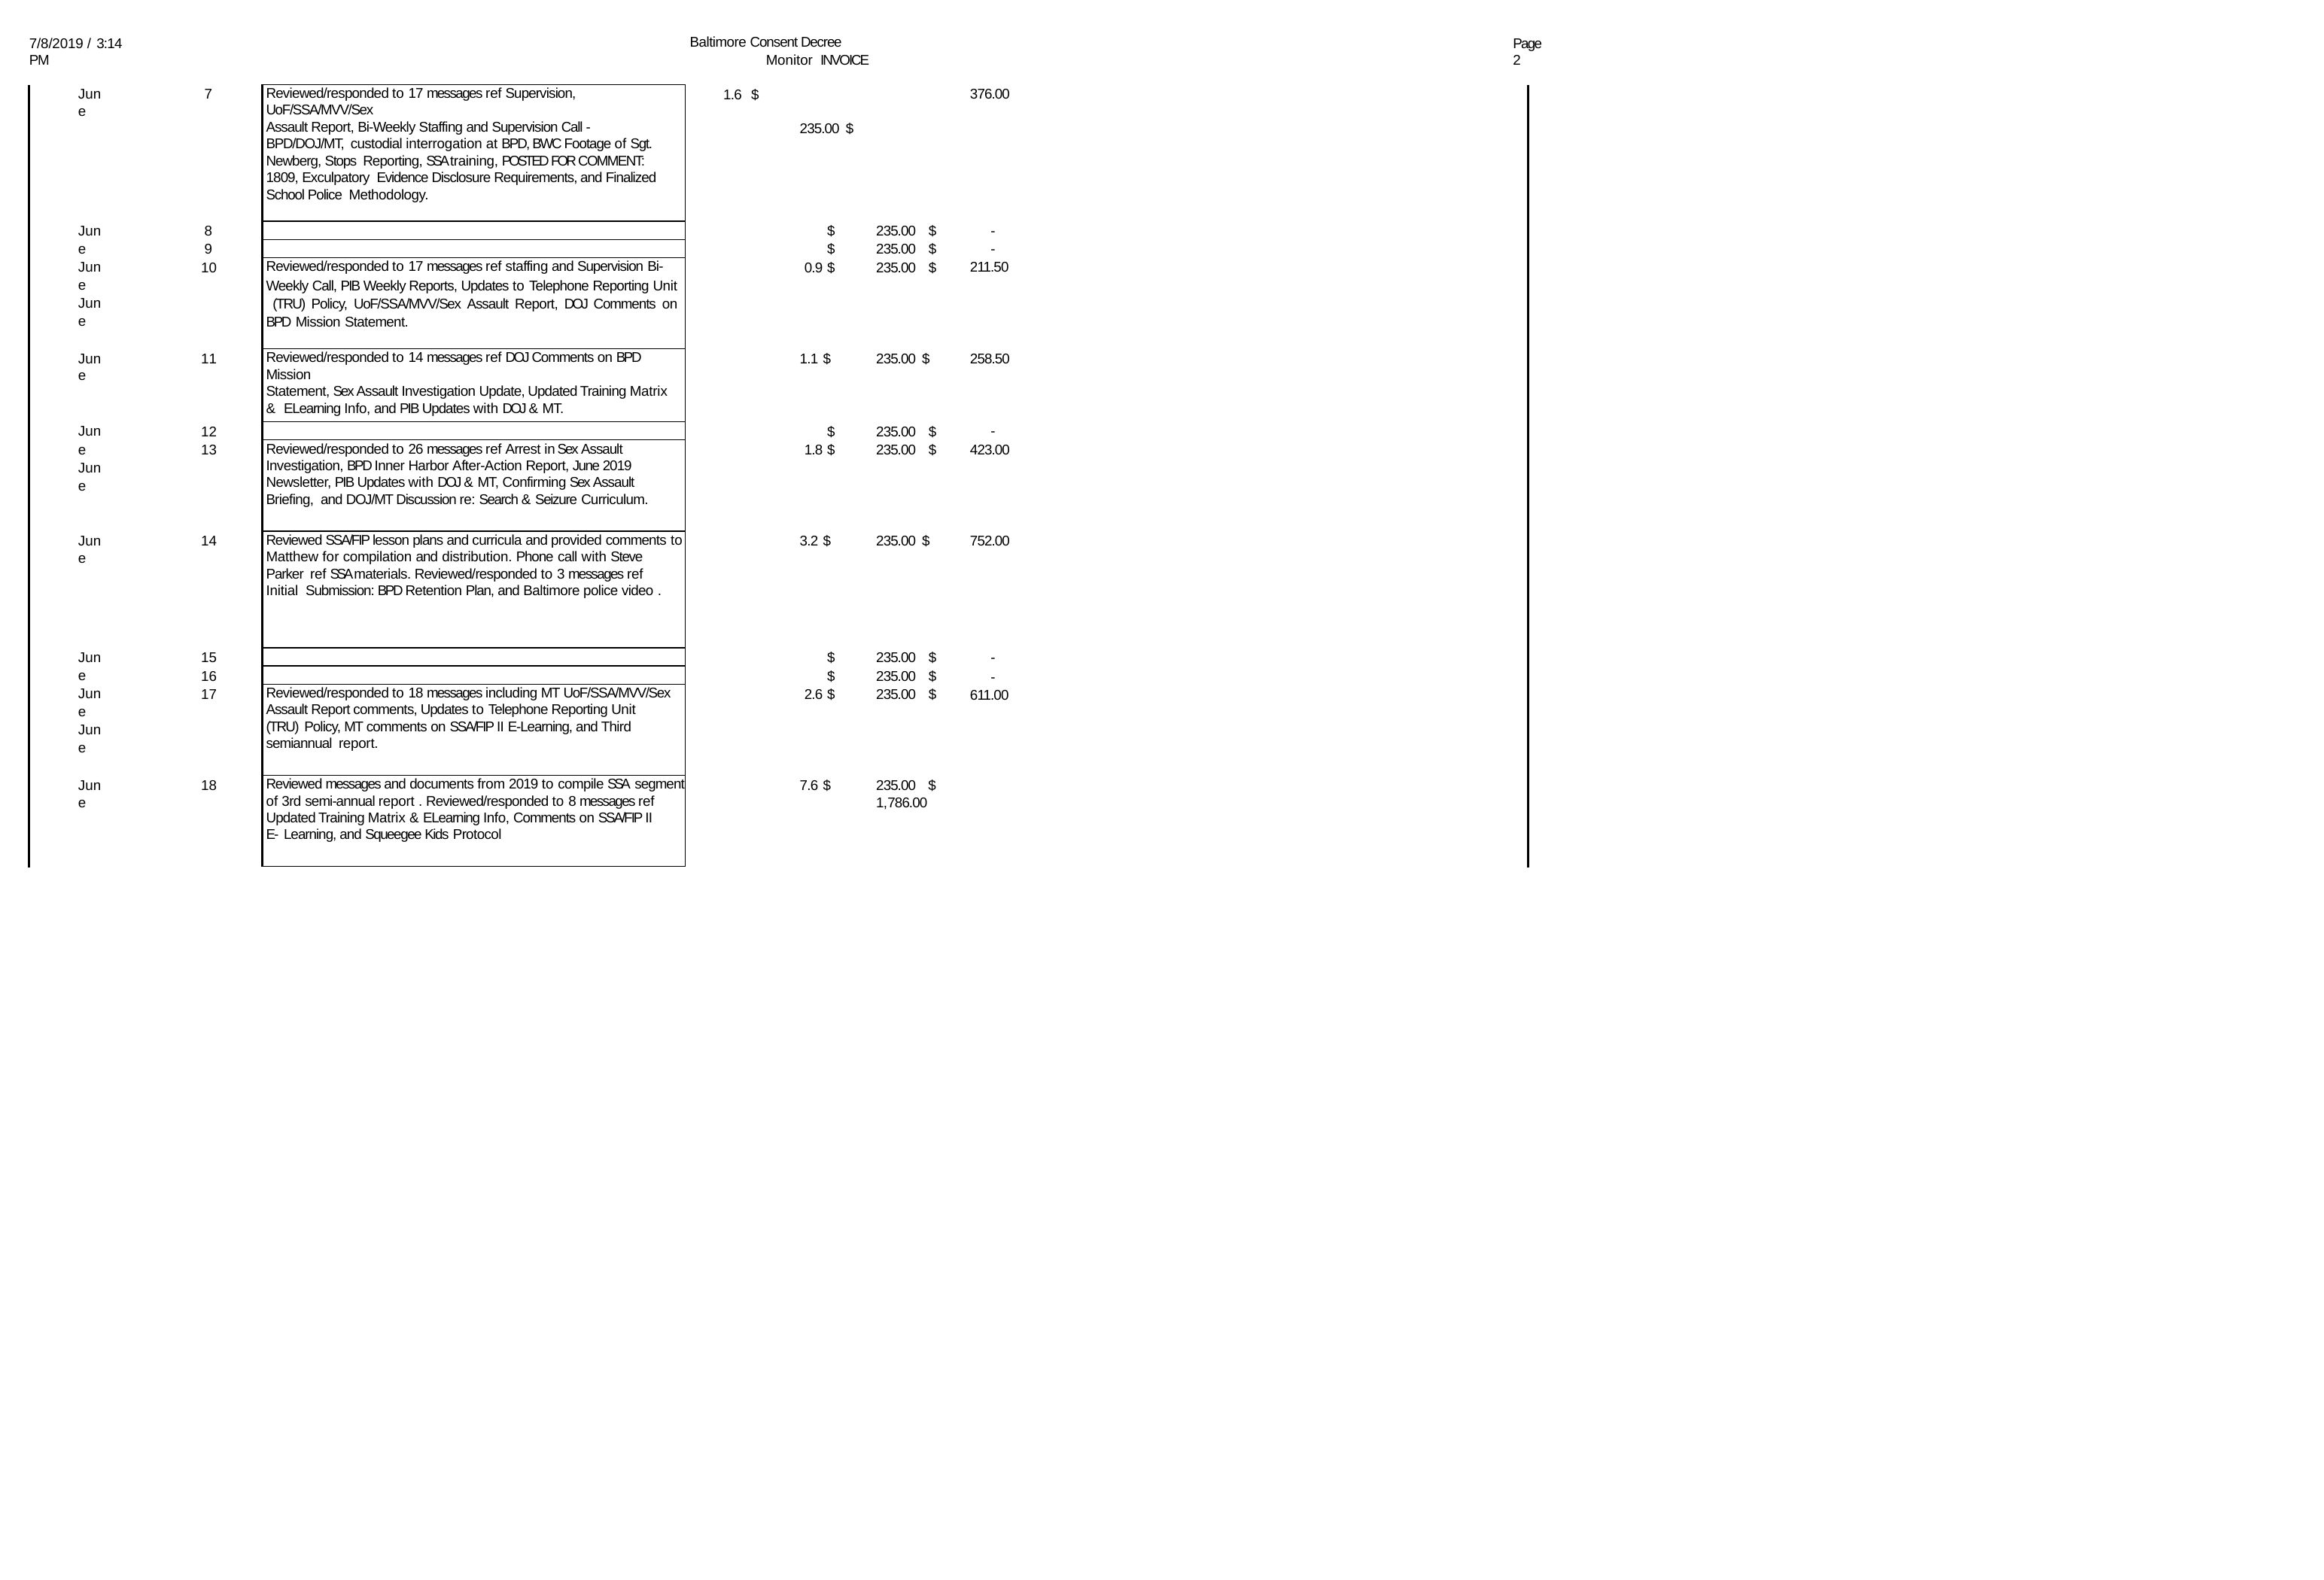

Baltimore Consent Decree Monitor  INVOICE

1.6  $	235.00 $
Page 2
7/8/2019 / 3:14 PM
June
7
376.00
| Reviewed/responded to 17 messages ref Supervision, UoF/SSA/MVV/Sex Assault Report, Bi-Weekly Staffing and Supervision Call - BPD/DOJ/MT, custodial interrogation at BPD, BWC Footage of Sgt. Newberg, Stops Reporting, SSA training, POSTED FOR COMMENT: 1809, Exculpatory Evidence Disclosure Requirements, and Finalized School Police Methodology. |
| --- |
|  |
|  |
| Reviewed/responded to 17 messages ref staffing and Supervision Bi- Weekly Call, PIB Weekly Reports, Updates to Telephone Reporting Unit (TRU) Policy, UoF/SSA/MVV/Sex Assault Report, DOJ Comments on BPD Mission Statement. |
| Reviewed/responded to 14 messages ref DOJ Comments on BPD Mission Statement, Sex Assault Investigation Update, Updated Training Matrix & ELearning Info, and PIB Updates with DOJ & MT. |
|  |
| Reviewed/responded to 26 messages ref Arrest in Sex Assault Investigation, BPD Inner Harbor After-Action Report, June 2019 Newsletter, PIB Updates with DOJ & MT, Confirming Sex Assault Briefing, and DOJ/MT Discussion re: Search & Seizure Curriculum. |
| Reviewed SSA/FIP lesson plans and curricula and provided comments to Matthew for compilation and distribution. Phone call with Steve Parker ref SSA materials. Reviewed/responded to 3 messages ref Initial Submission: BPD Retention Plan, and Baltimore police video . |
|  |
|  |
| Reviewed/responded to 18 messages including MT UoF/SSA/MVV/Sex Assault Report comments, Updates to Telephone Reporting Unit (TRU) Policy, MT comments on SSA/FIP II E-Learning, and Third semiannual report. |
| Reviewed messages and documents from 2019 to compile SSA segment of 3rd semi-annual report . Reviewed/responded to 8 messages ref Updated Training Matrix & ELearning Info, Comments on SSA/FIP II E- Learning, and Squeegee Kids Protocol |

June  June  June
8
9
10
$
$
0.9 $
235.00   $
235.00   $
235.00   $
-
-  211.50
June
11
1.1 $
235.00 $
258.50
June  June
12
13
$
1.8 $
235.00   $
235.00   $
-  423.00
June
14
3.2 $
235.00 $
752.00
June  June  June
15
16
17
$
$
2.6 $
235.00   $
235.00   $
235.00   $
-
-  611.00
June
18
7.6 $
235.00   $	1,786.00